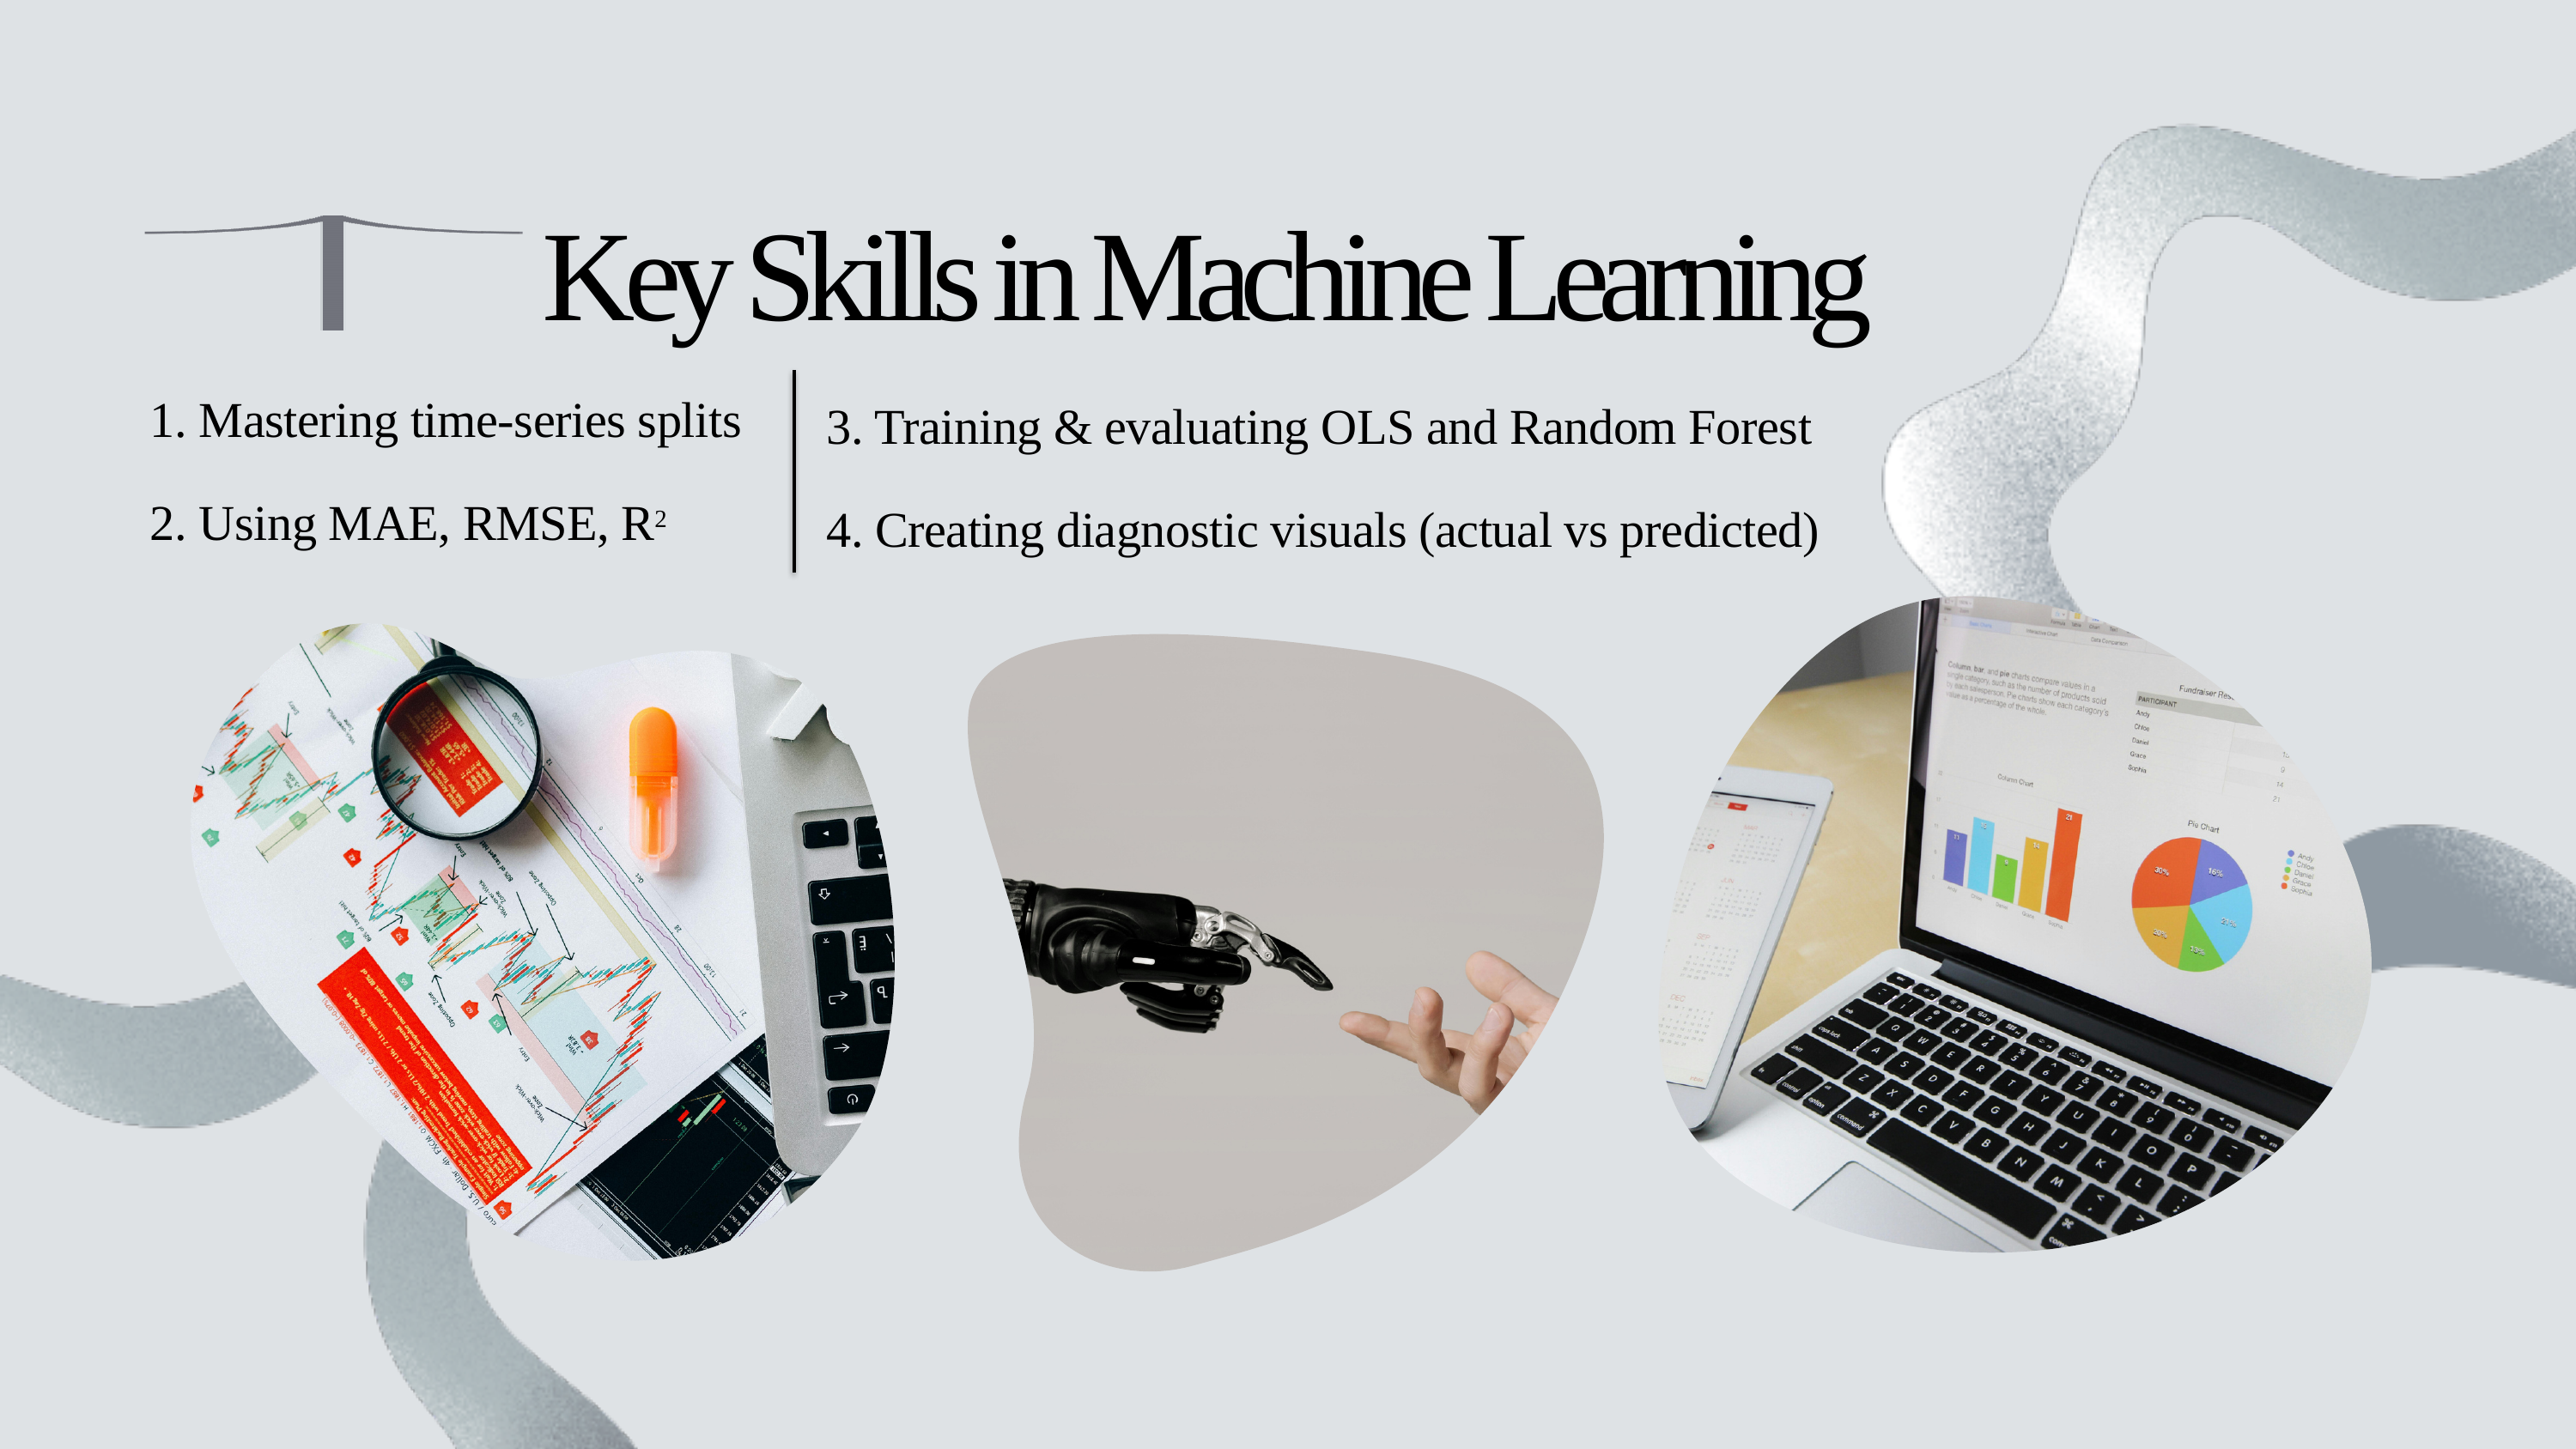

Key Skills in Machine Learning
1. Mastering time-series splits

2. Using MAE, RMSE, R2

3. Training & evaluating OLS and Random Forest

4. Creating diagnostic visuals (actual vs predicted)